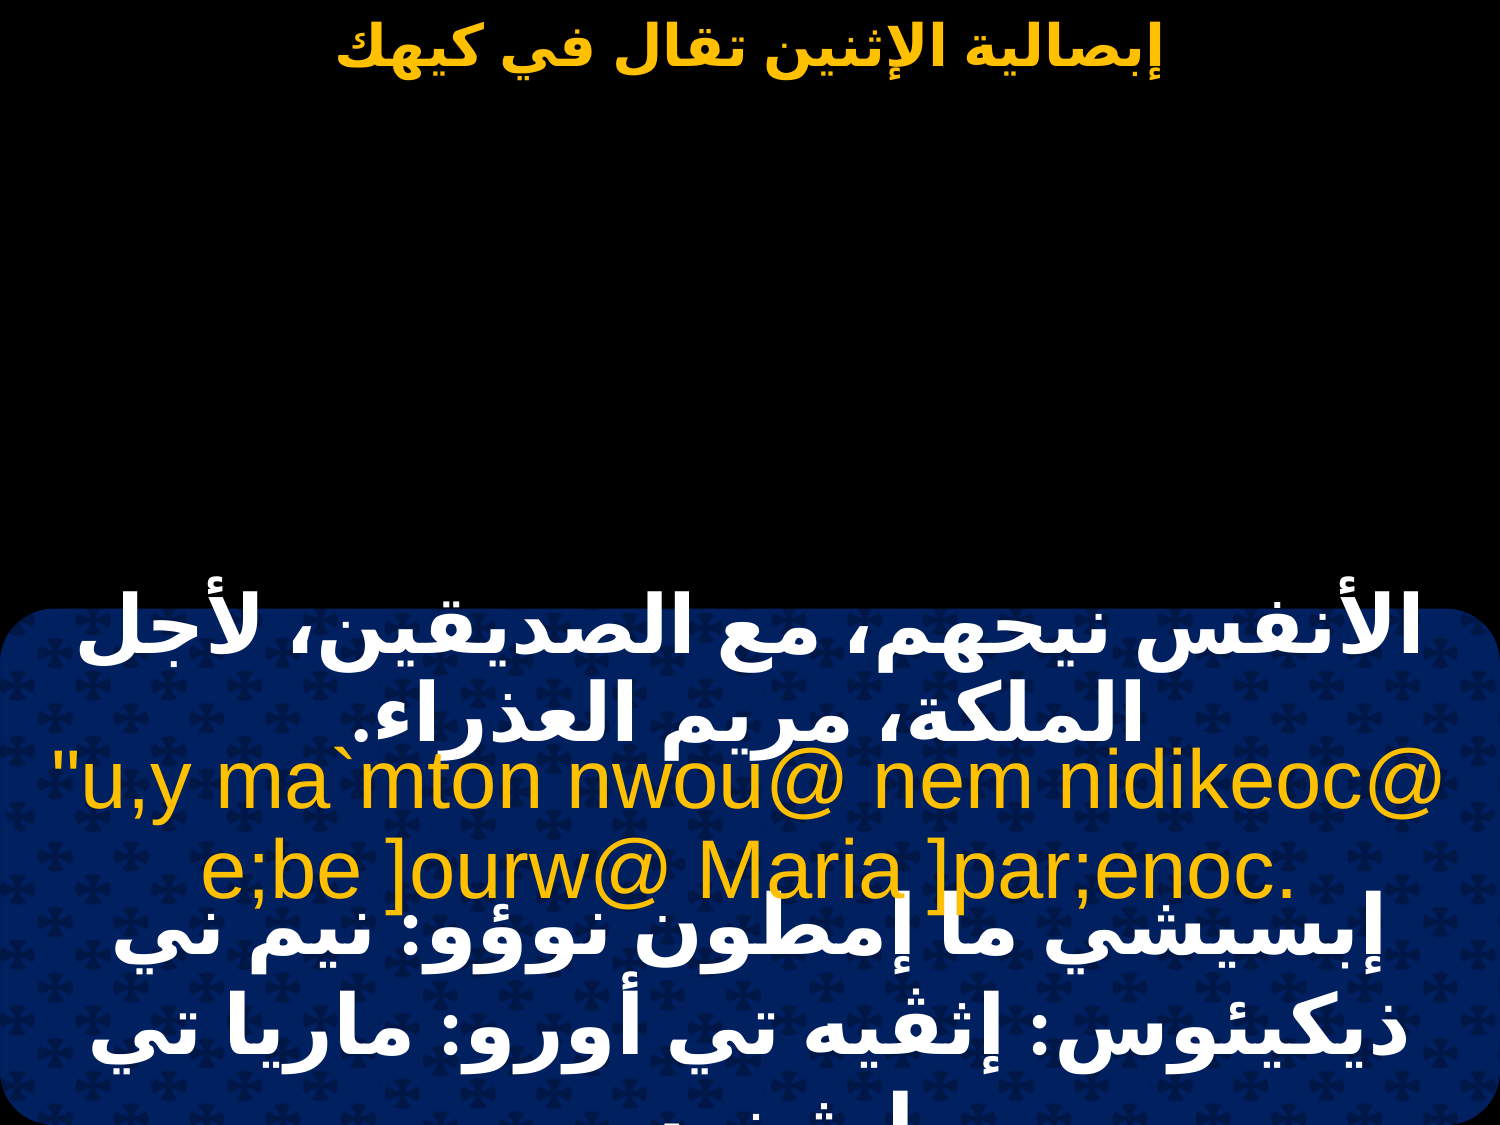

#
الأنفس نيحهم، مع الصديقين، لأجل الملكة، مريم العذراء.
"u,y ma`mton nwou@ nem nidikeoc@ e;be ]ourw@ Maria ]par;enoc.
إبسيشي ما إمطون نوؤو: نيم ني ذيكيئوس: إثڤيه تي أورو: ماريا تي بارثينوس.